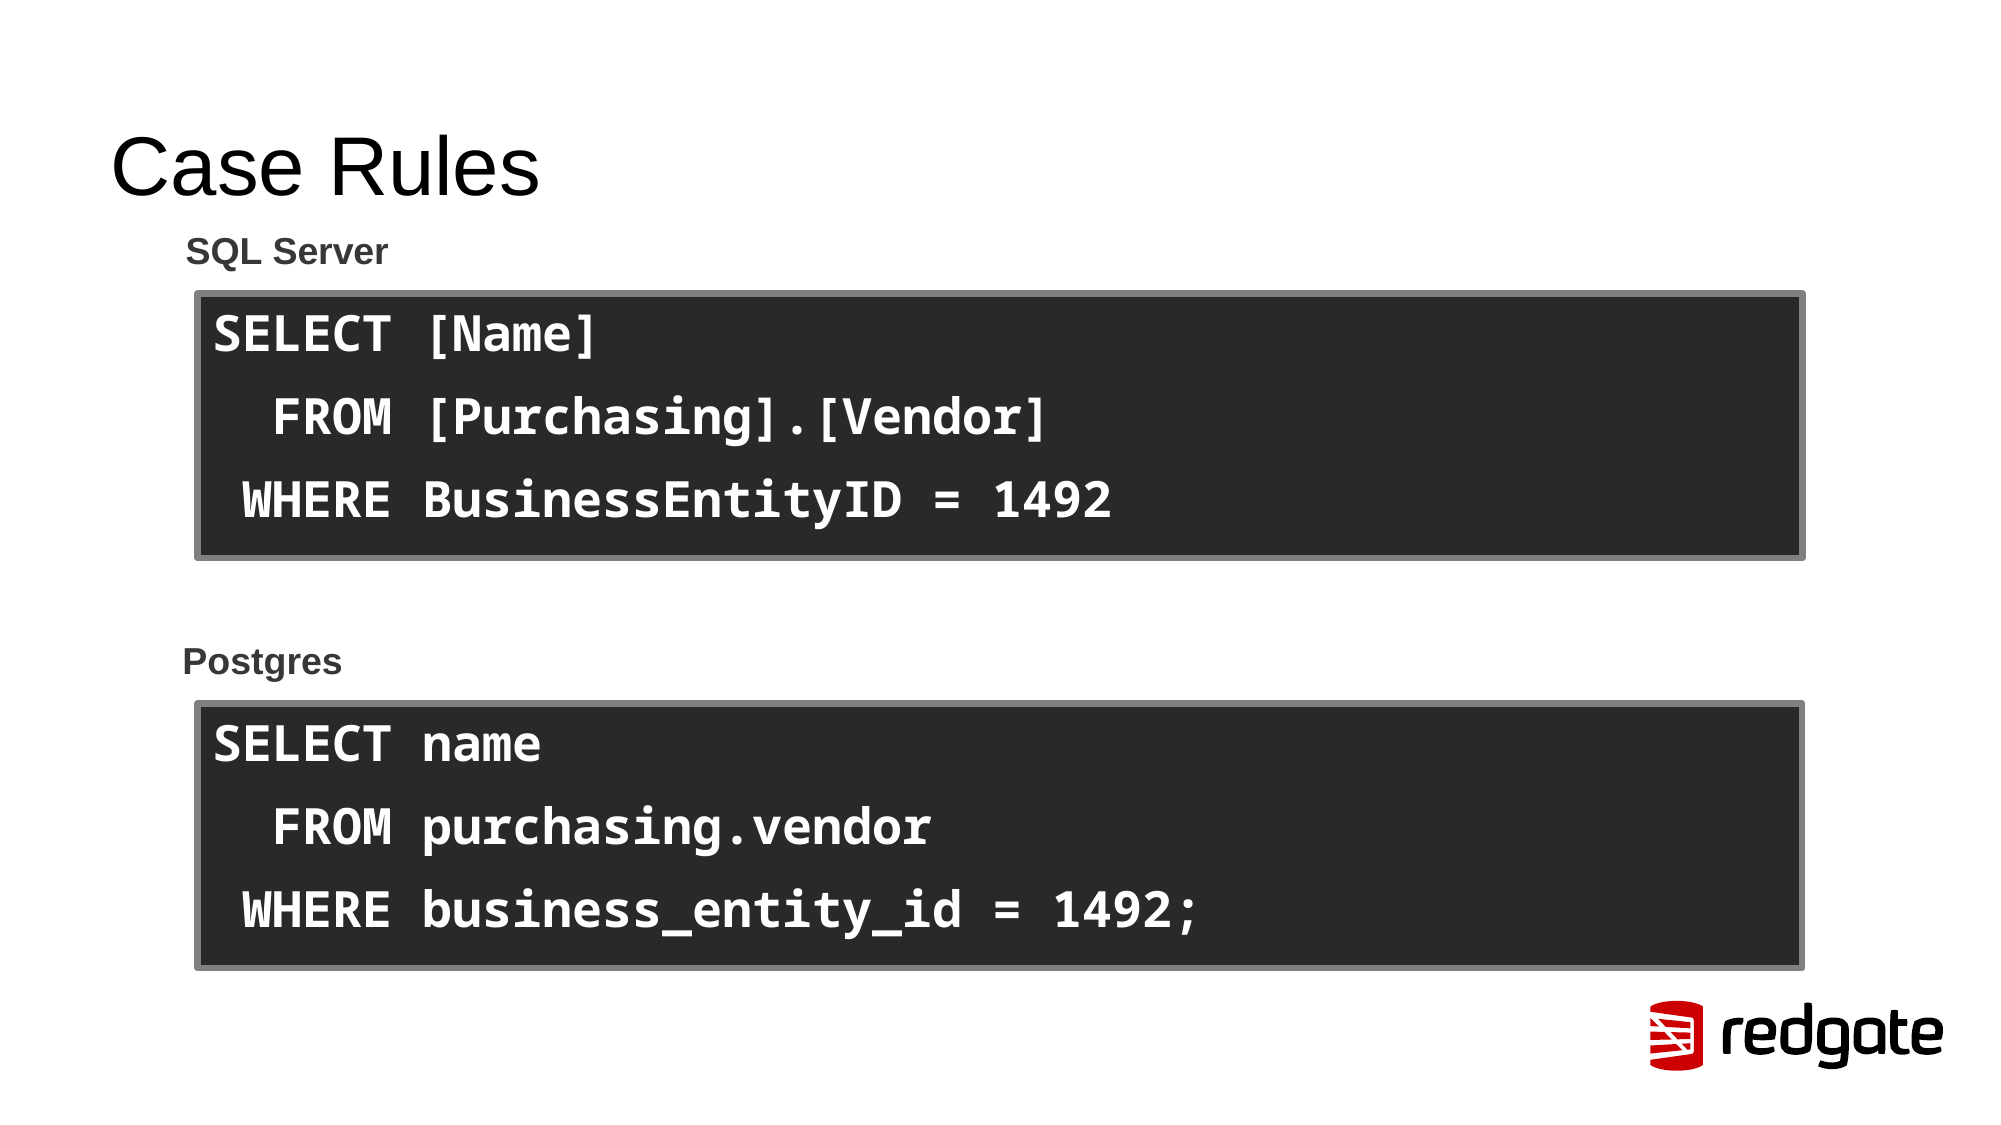

# Case Rules
SQL Server
SELECT [Name]
  FROM [Purchasing].[Vendor]
 WHERE BusinessEntityID = 1492
Postgres
SELECT name
  FROM purchasing.vendor
 WHERE business_entity_id = 1492;